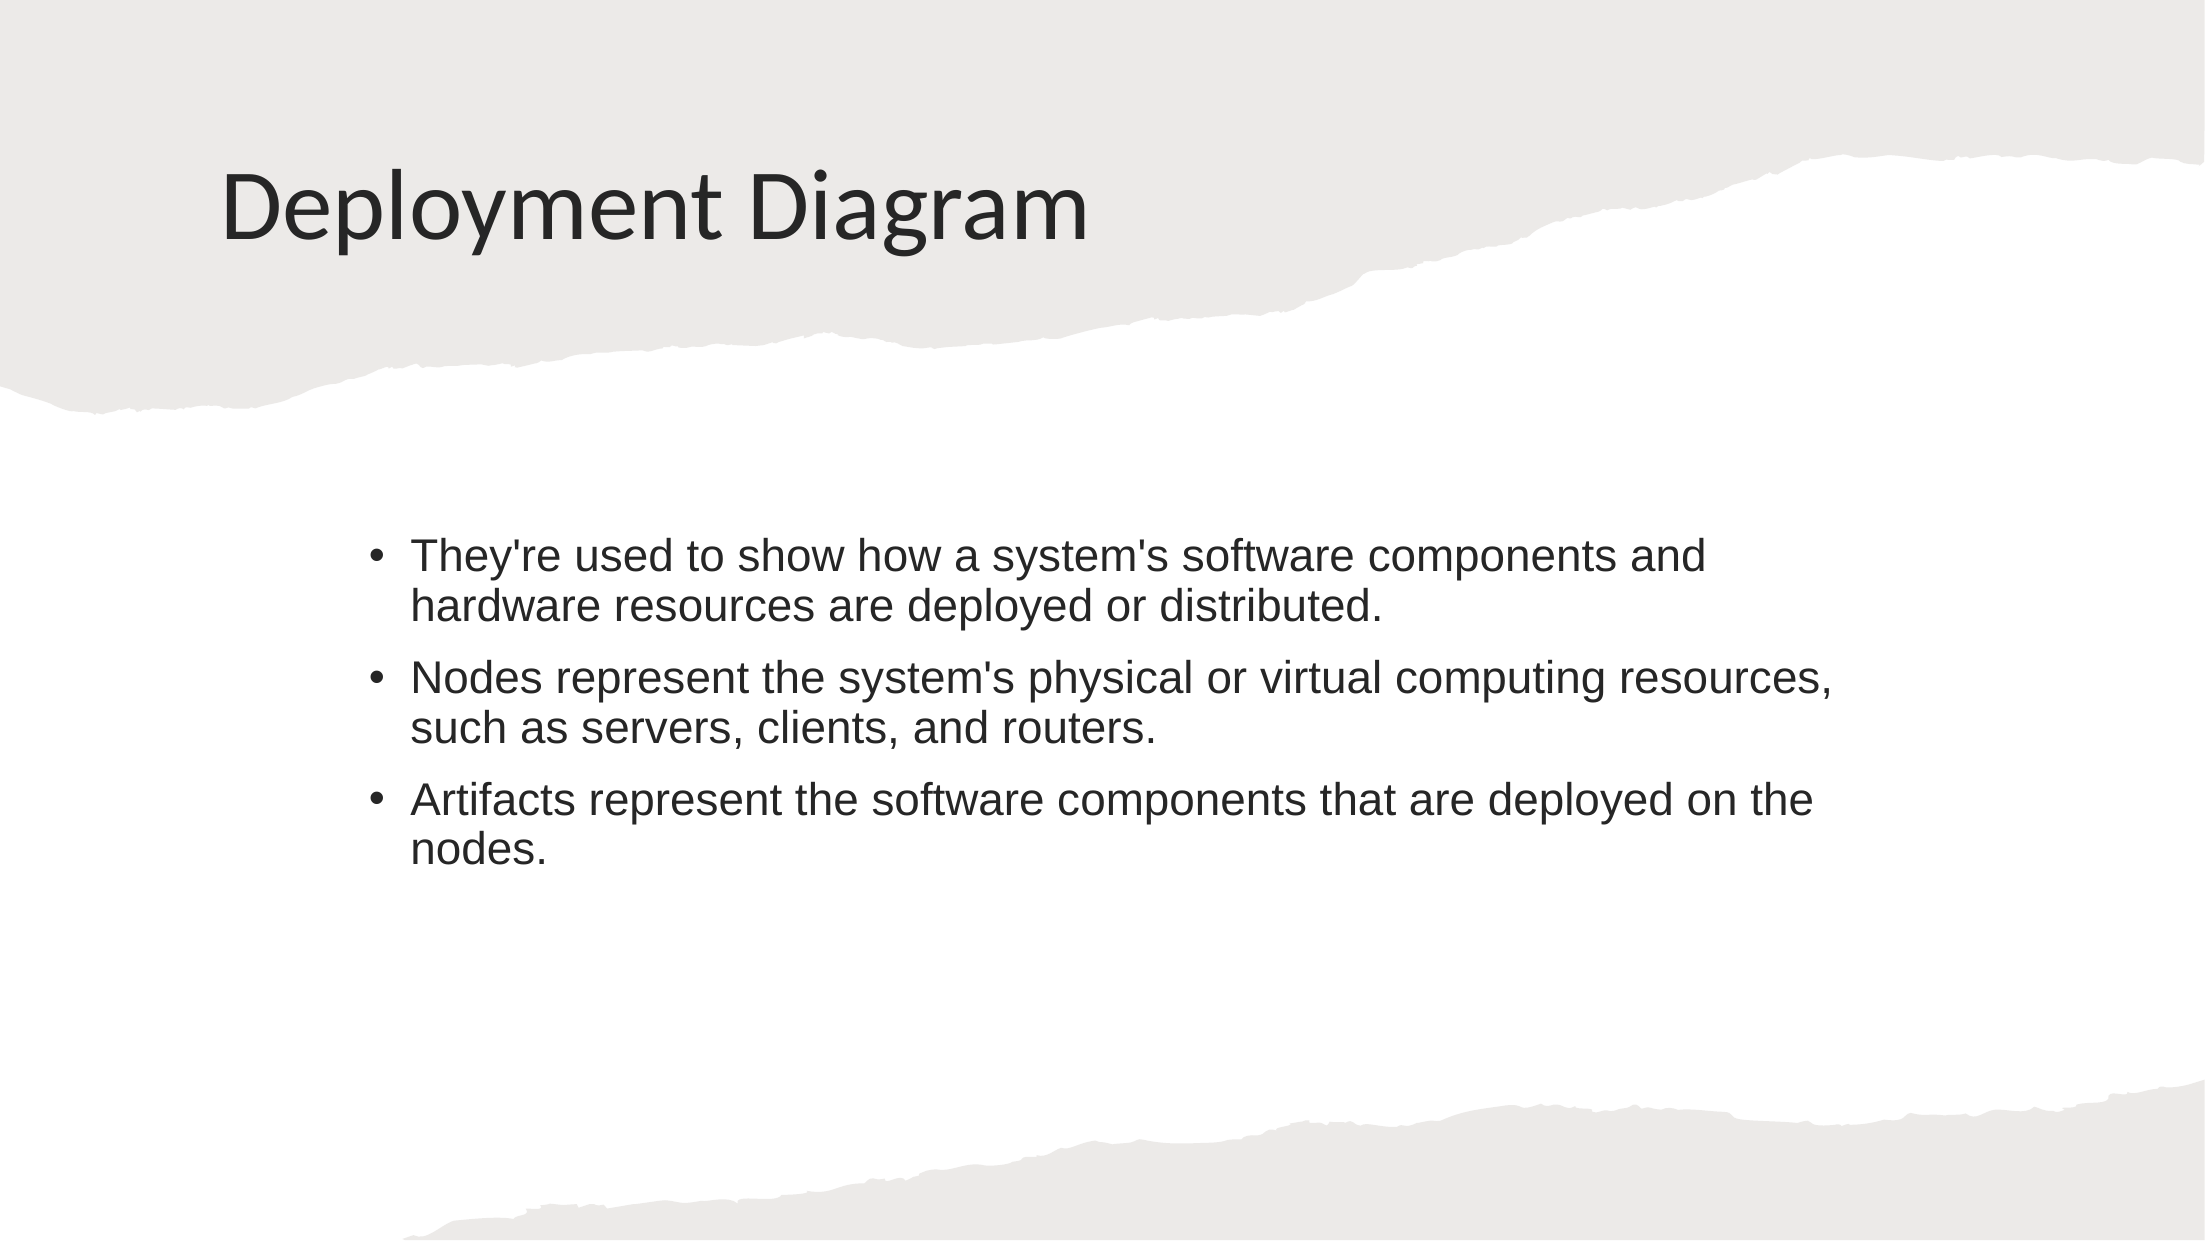

# Deployment Diagram
They're used to show how a system's software components and hardware resources are deployed or distributed.
Nodes represent the system's physical or virtual computing resources, such as servers, clients, and routers.
Artifacts represent the software components that are deployed on the nodes.